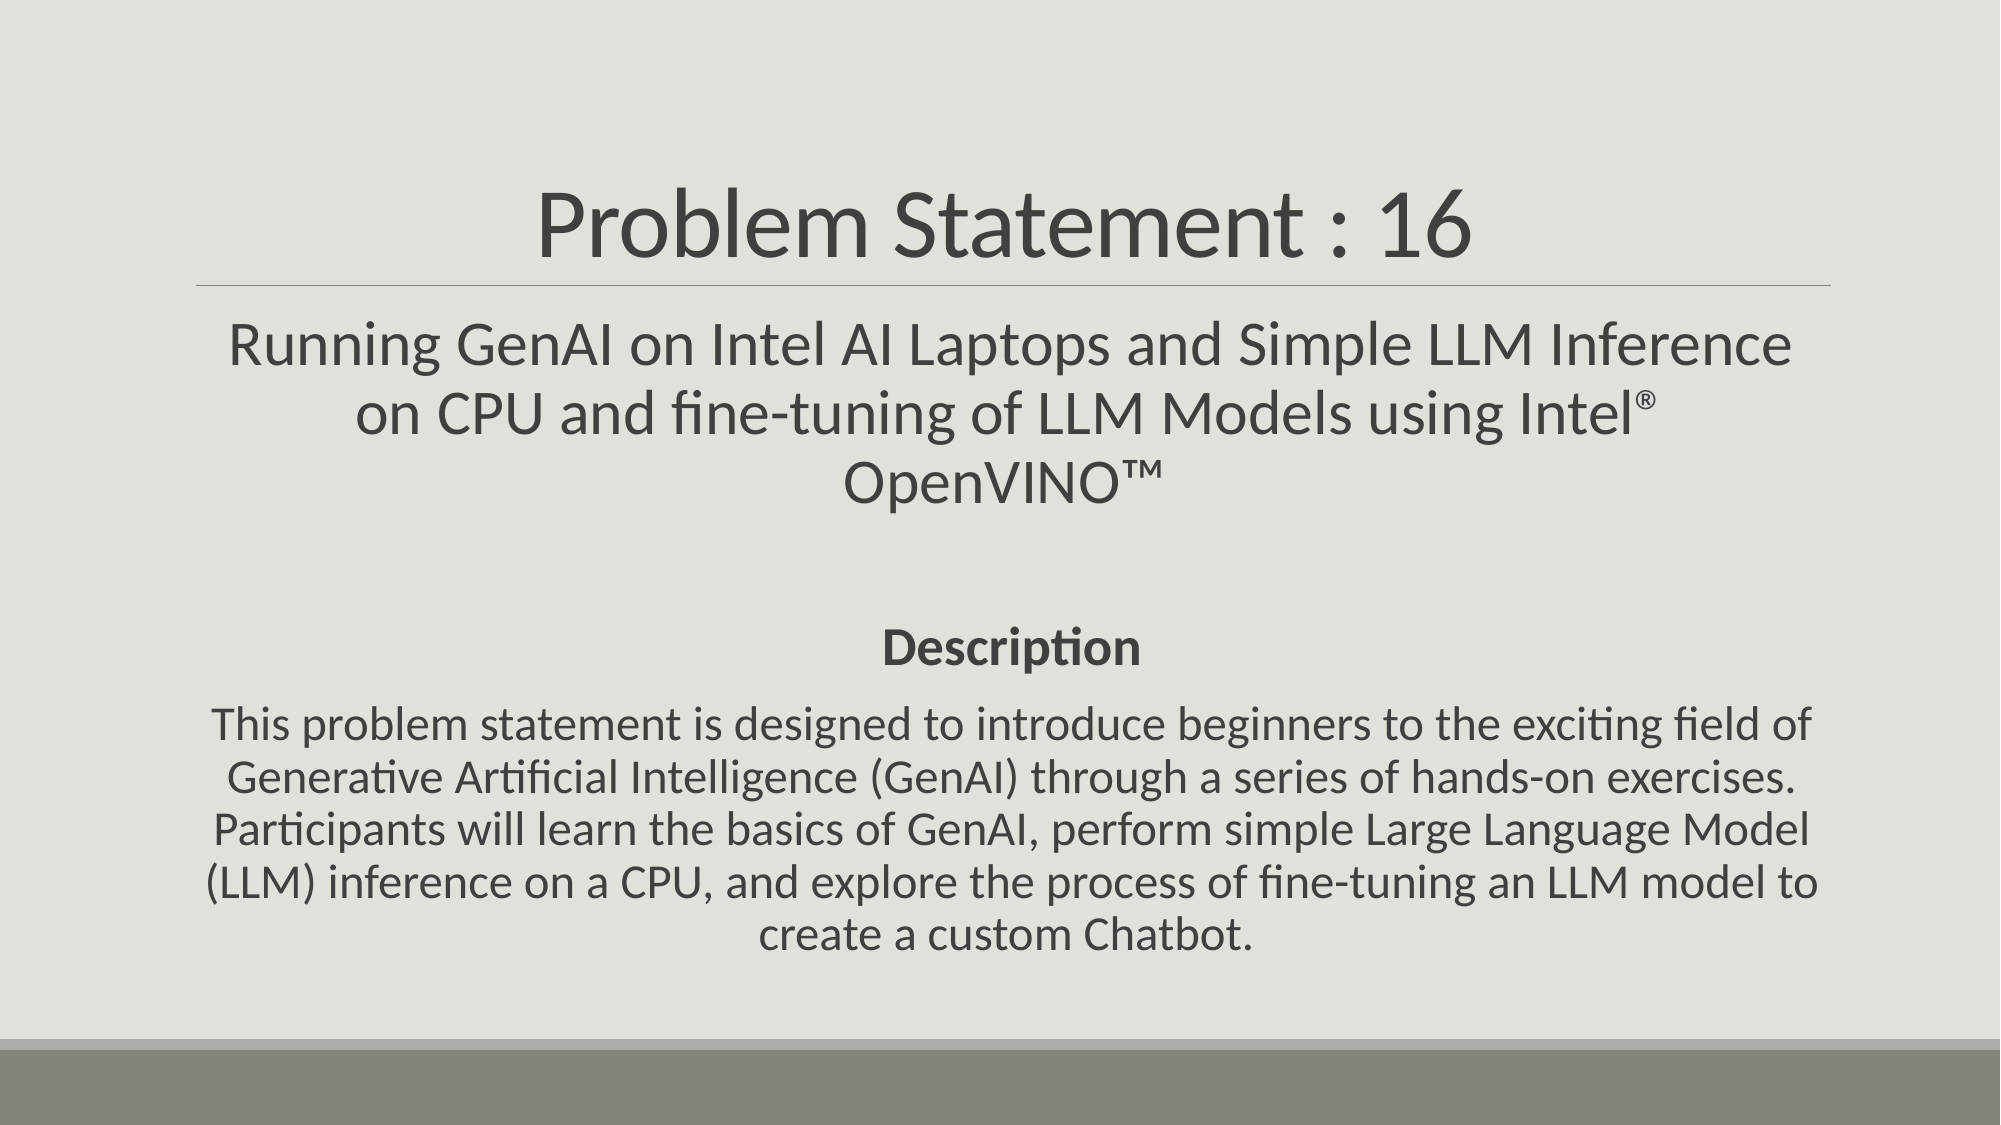

# Problem Statement : 16
Running GenAI on Intel AI Laptops and Simple LLM Inference on CPU and fine-tuning of LLM Models using Intel® OpenVINO™

Description
This problem statement is designed to introduce beginners to the exciting field of Generative Artificial Intelligence (GenAI) through a series of hands-on exercises. Participants will learn the basics of GenAI, perform simple Large Language Model (LLM) inference on a CPU, and explore the process of fine-tuning an LLM model to create a custom Chatbot.